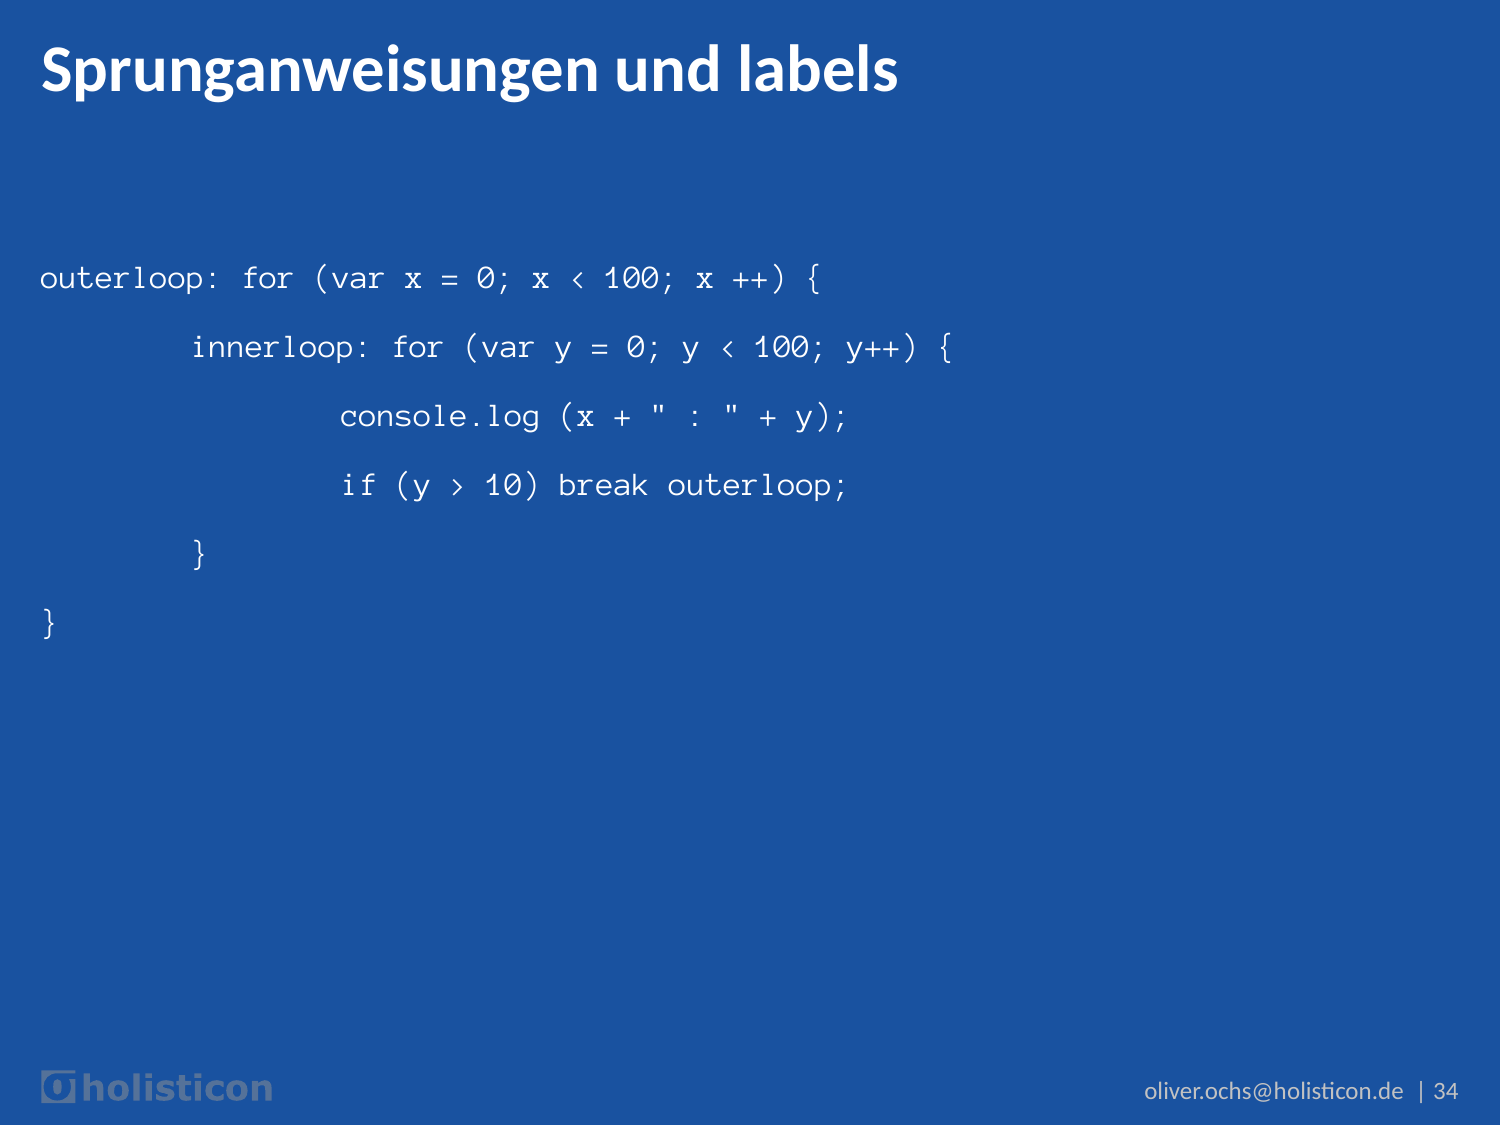

# Sprunganweisungen und labels
outerloop: for (var x = 0; x < 100; x ++) {
	innerloop: for (var y = 0; y < 100; y++) {
		console.log (x + " : " + y);
		if (y > 10) break outerloop;
	}
}